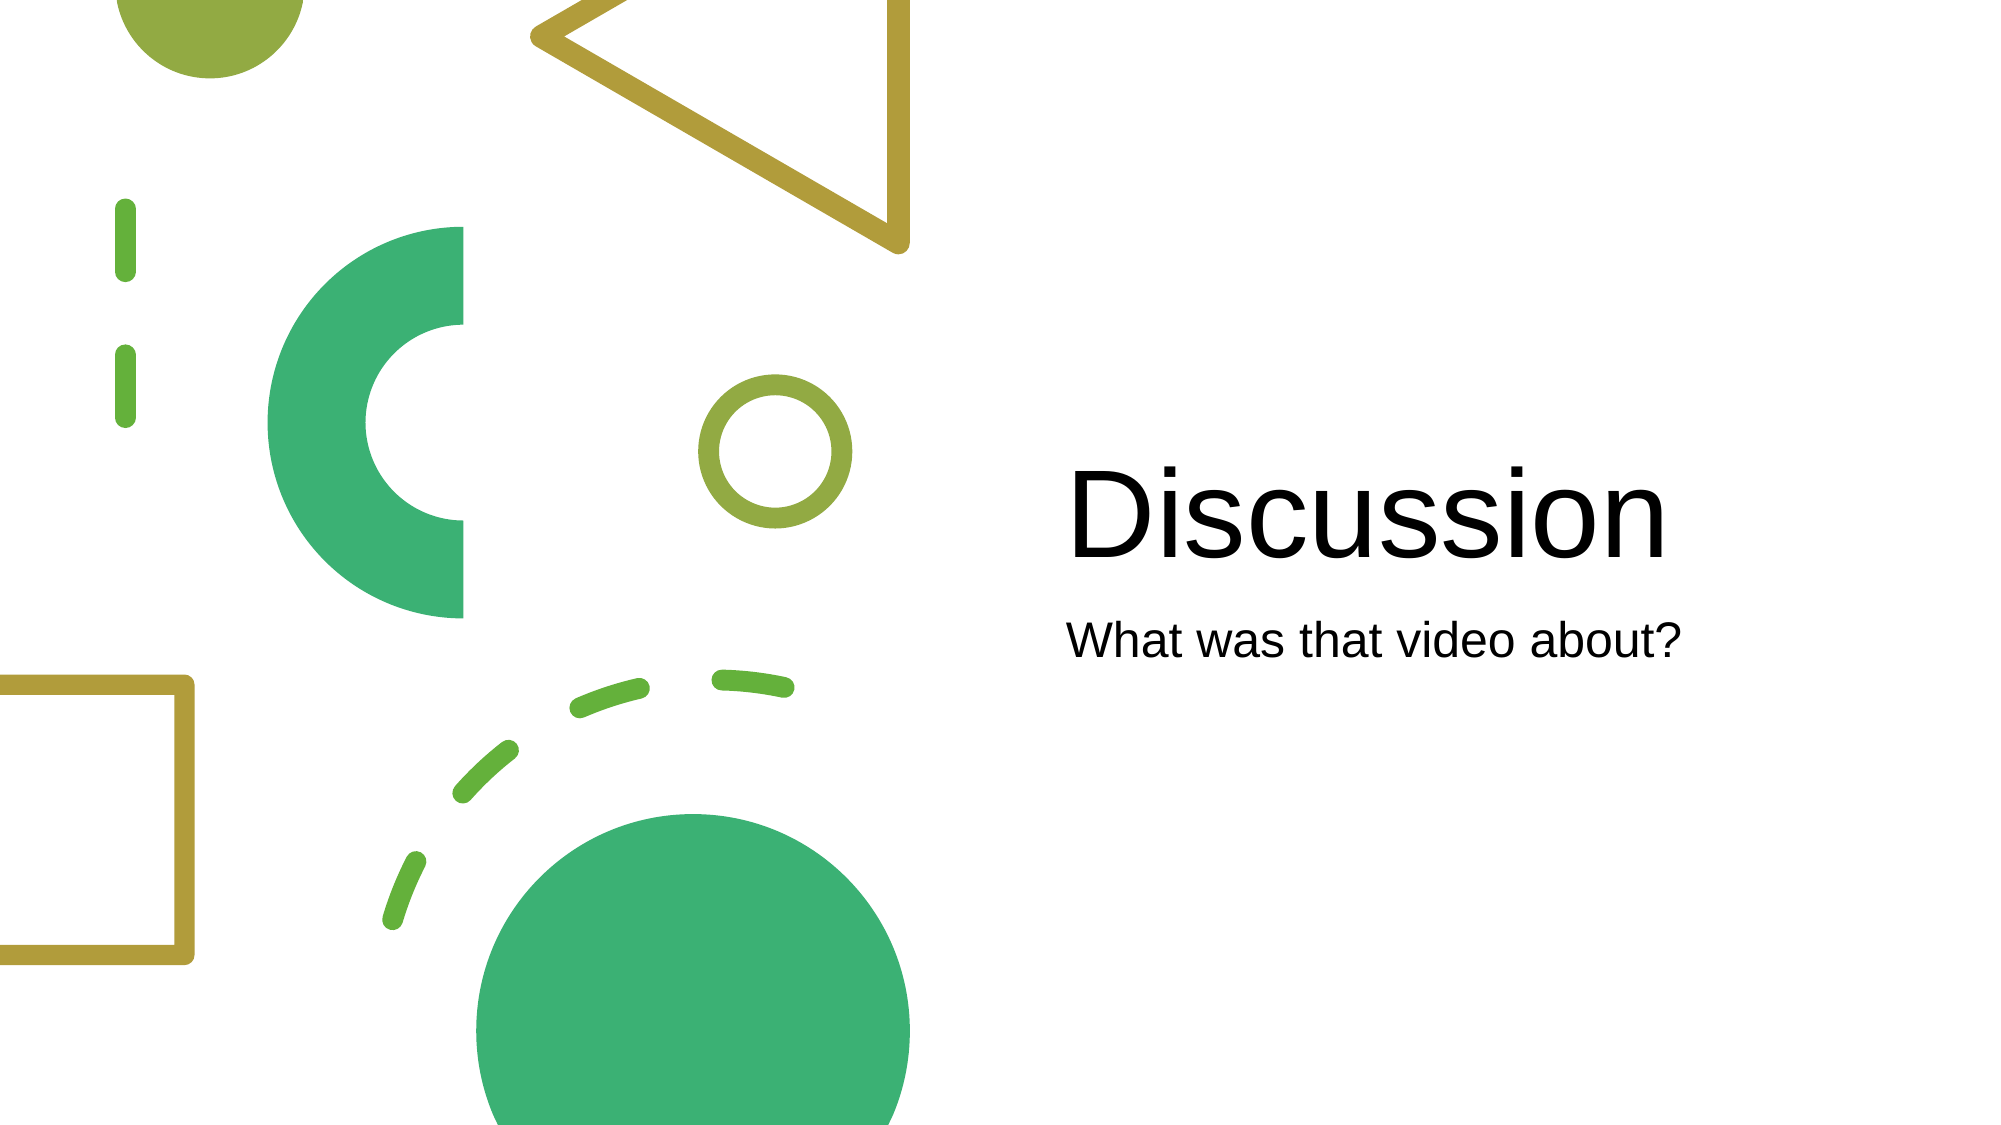

# Discussion

What was that video about?